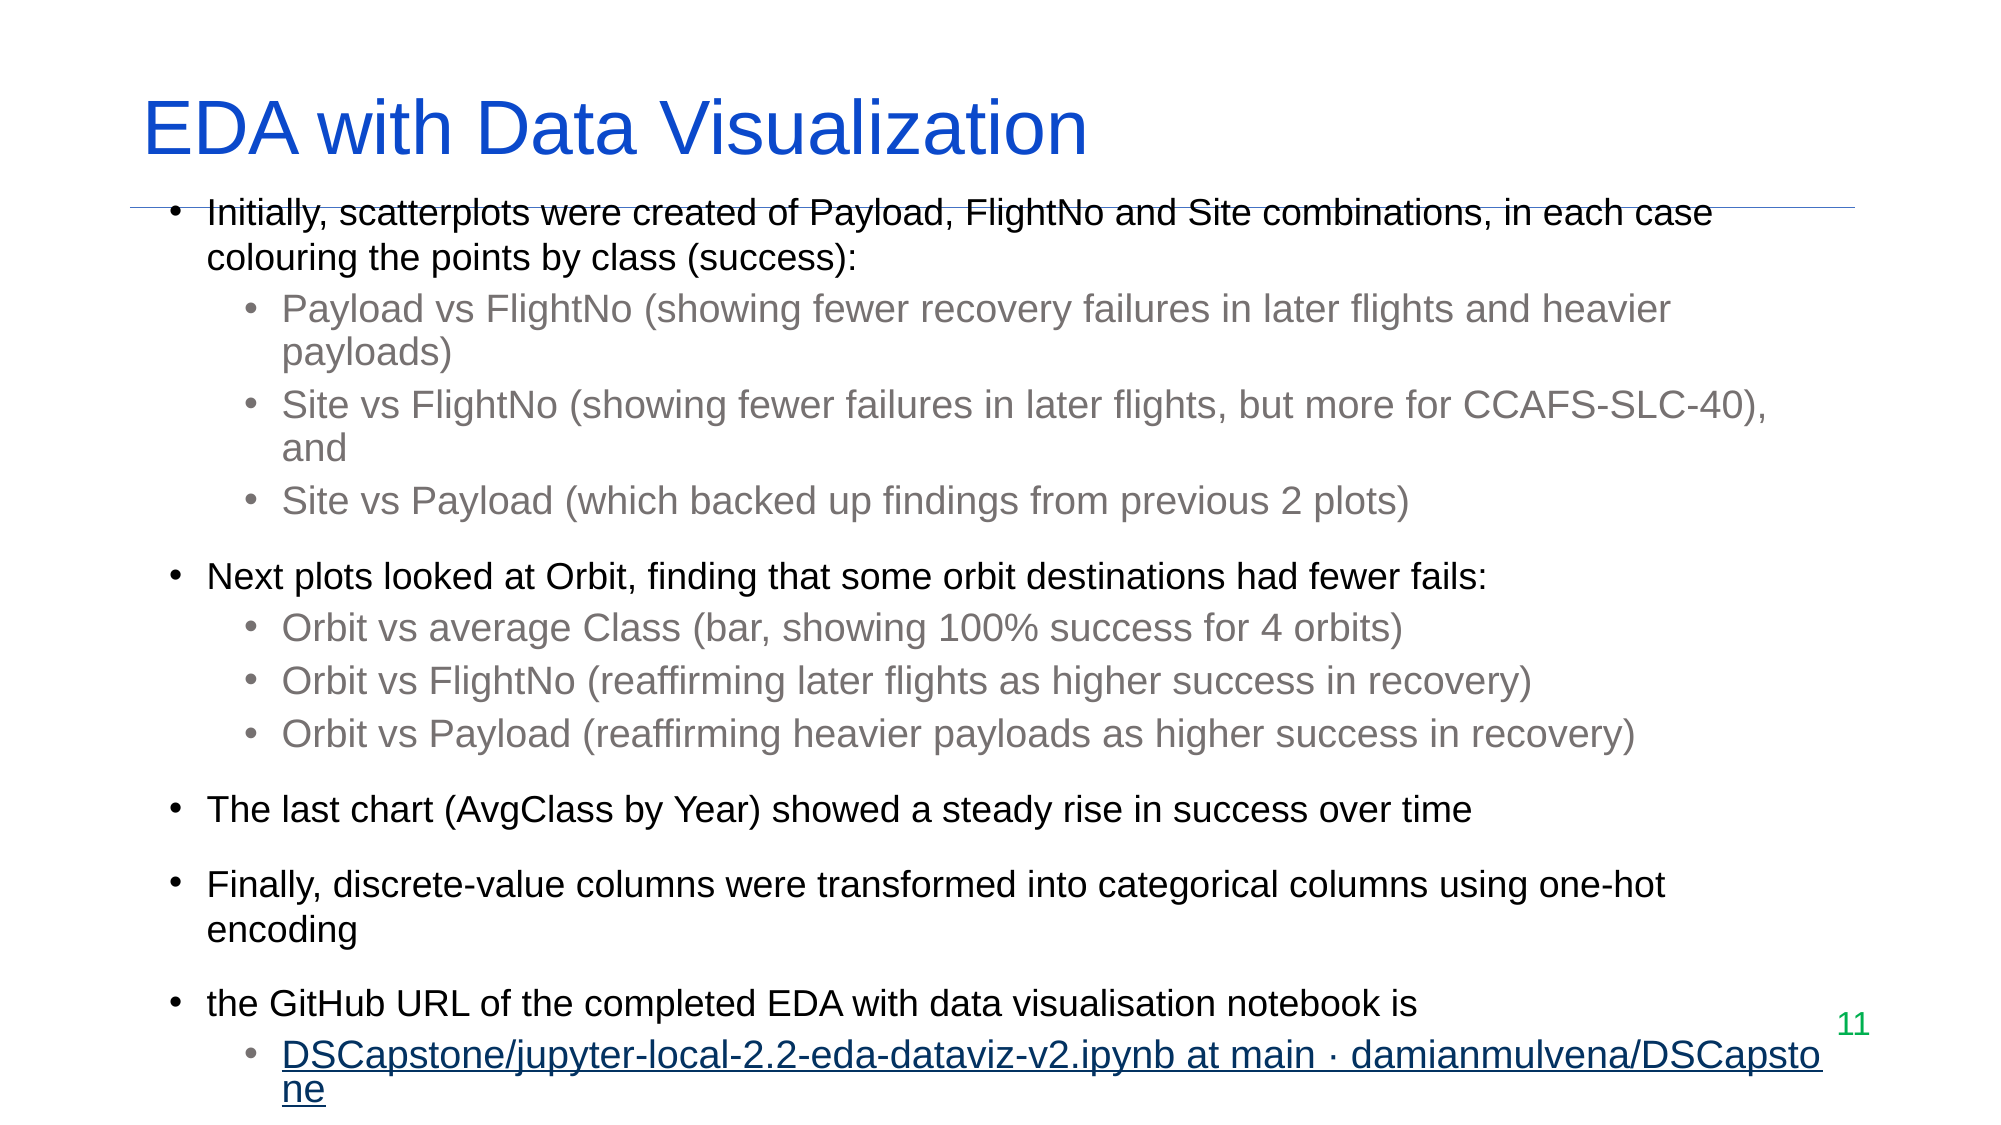

# EDA with Data Visualization
Initially, scatterplots were created of Payload, FlightNo and Site combinations, in each case colouring the points by class (success):
Payload vs FlightNo (showing fewer recovery failures in later flights and heavier payloads)
Site vs FlightNo (showing fewer failures in later flights, but more for CCAFS-SLC-40), and
Site vs Payload (which backed up findings from previous 2 plots)
Next plots looked at Orbit, finding that some orbit destinations had fewer fails:
Orbit vs average Class (bar, showing 100% success for 4 orbits)
Orbit vs FlightNo (reaffirming later flights as higher success in recovery)
Orbit vs Payload (reaffirming heavier payloads as higher success in recovery)
The last chart (AvgClass by Year) showed a steady rise in success over time
Finally, discrete-value columns were transformed into categorical columns using one-hot encoding
the GitHub URL of the completed EDA with data visualisation notebook is
DSCapstone/jupyter-local-2.2-eda-dataviz-v2.ipynb at main · damianmulvena/DSCapstone